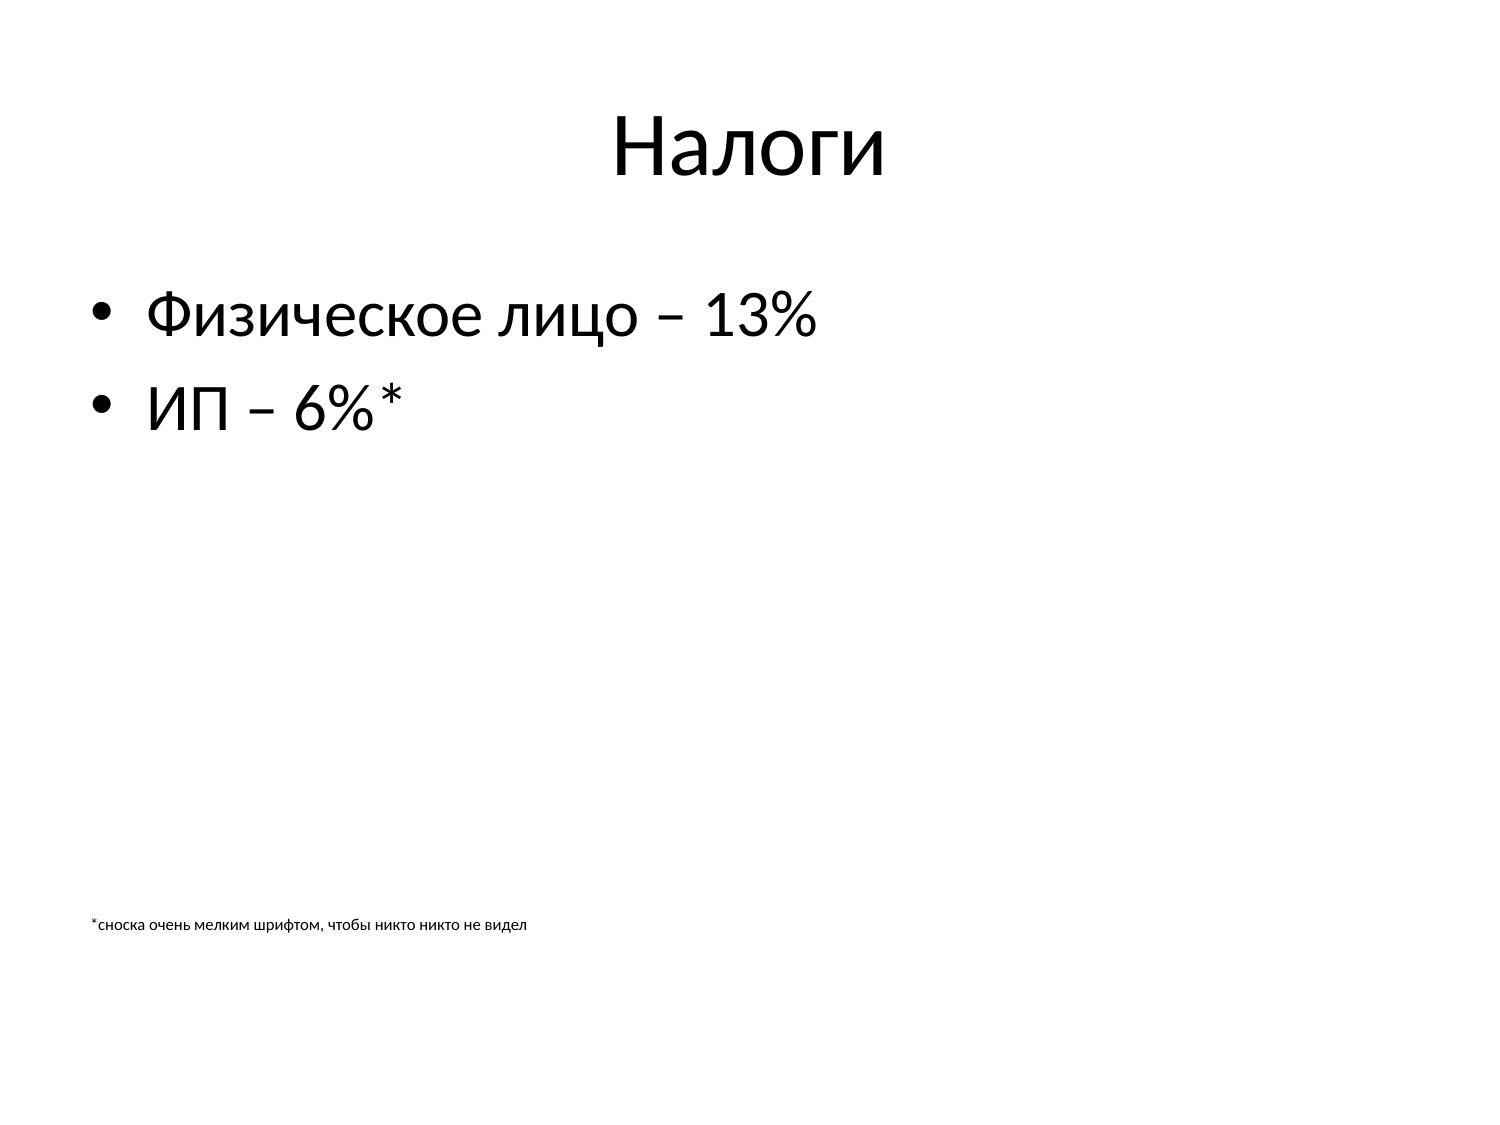

# Налоги
Физическое лицо – 13%
ИП – 6%*

*сноска очень мелким шрифтом, чтобы никто никто не видел